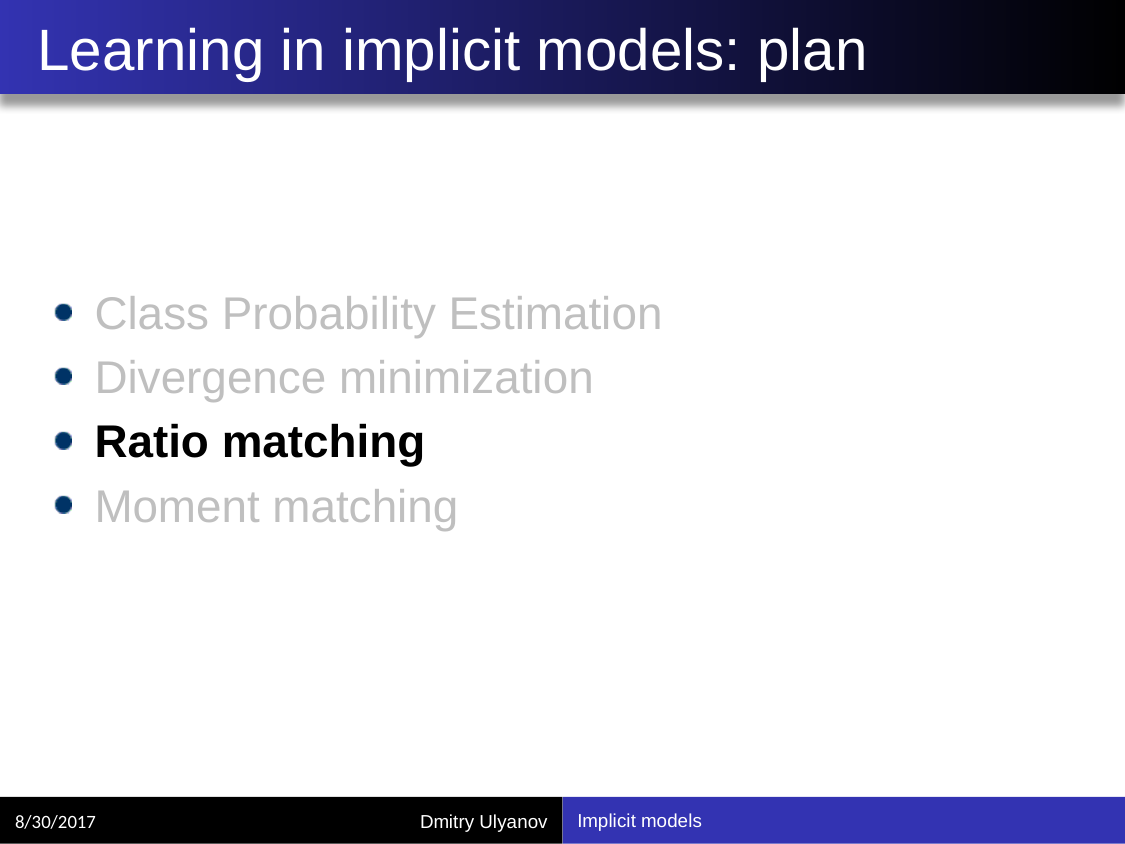

# Learning in implicit models: plan
Class Probability Estimation
Divergence minimization
Ratio matching
Moment matching

Implicit models
8/30/2017